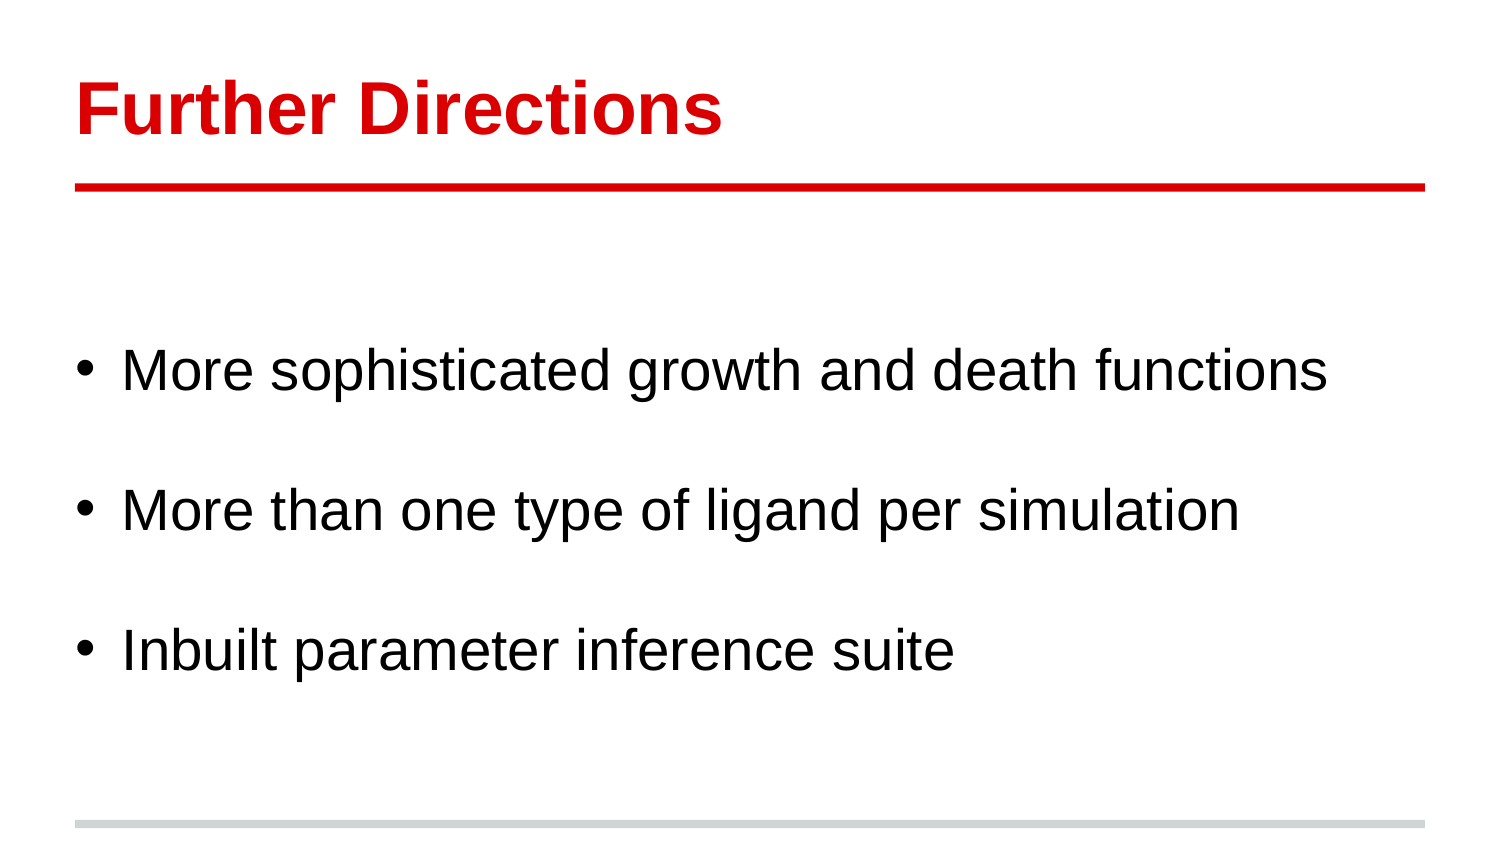

# Further Directions
More sophisticated growth and death functions
More than one type of ligand per simulation
Inbuilt parameter inference suite